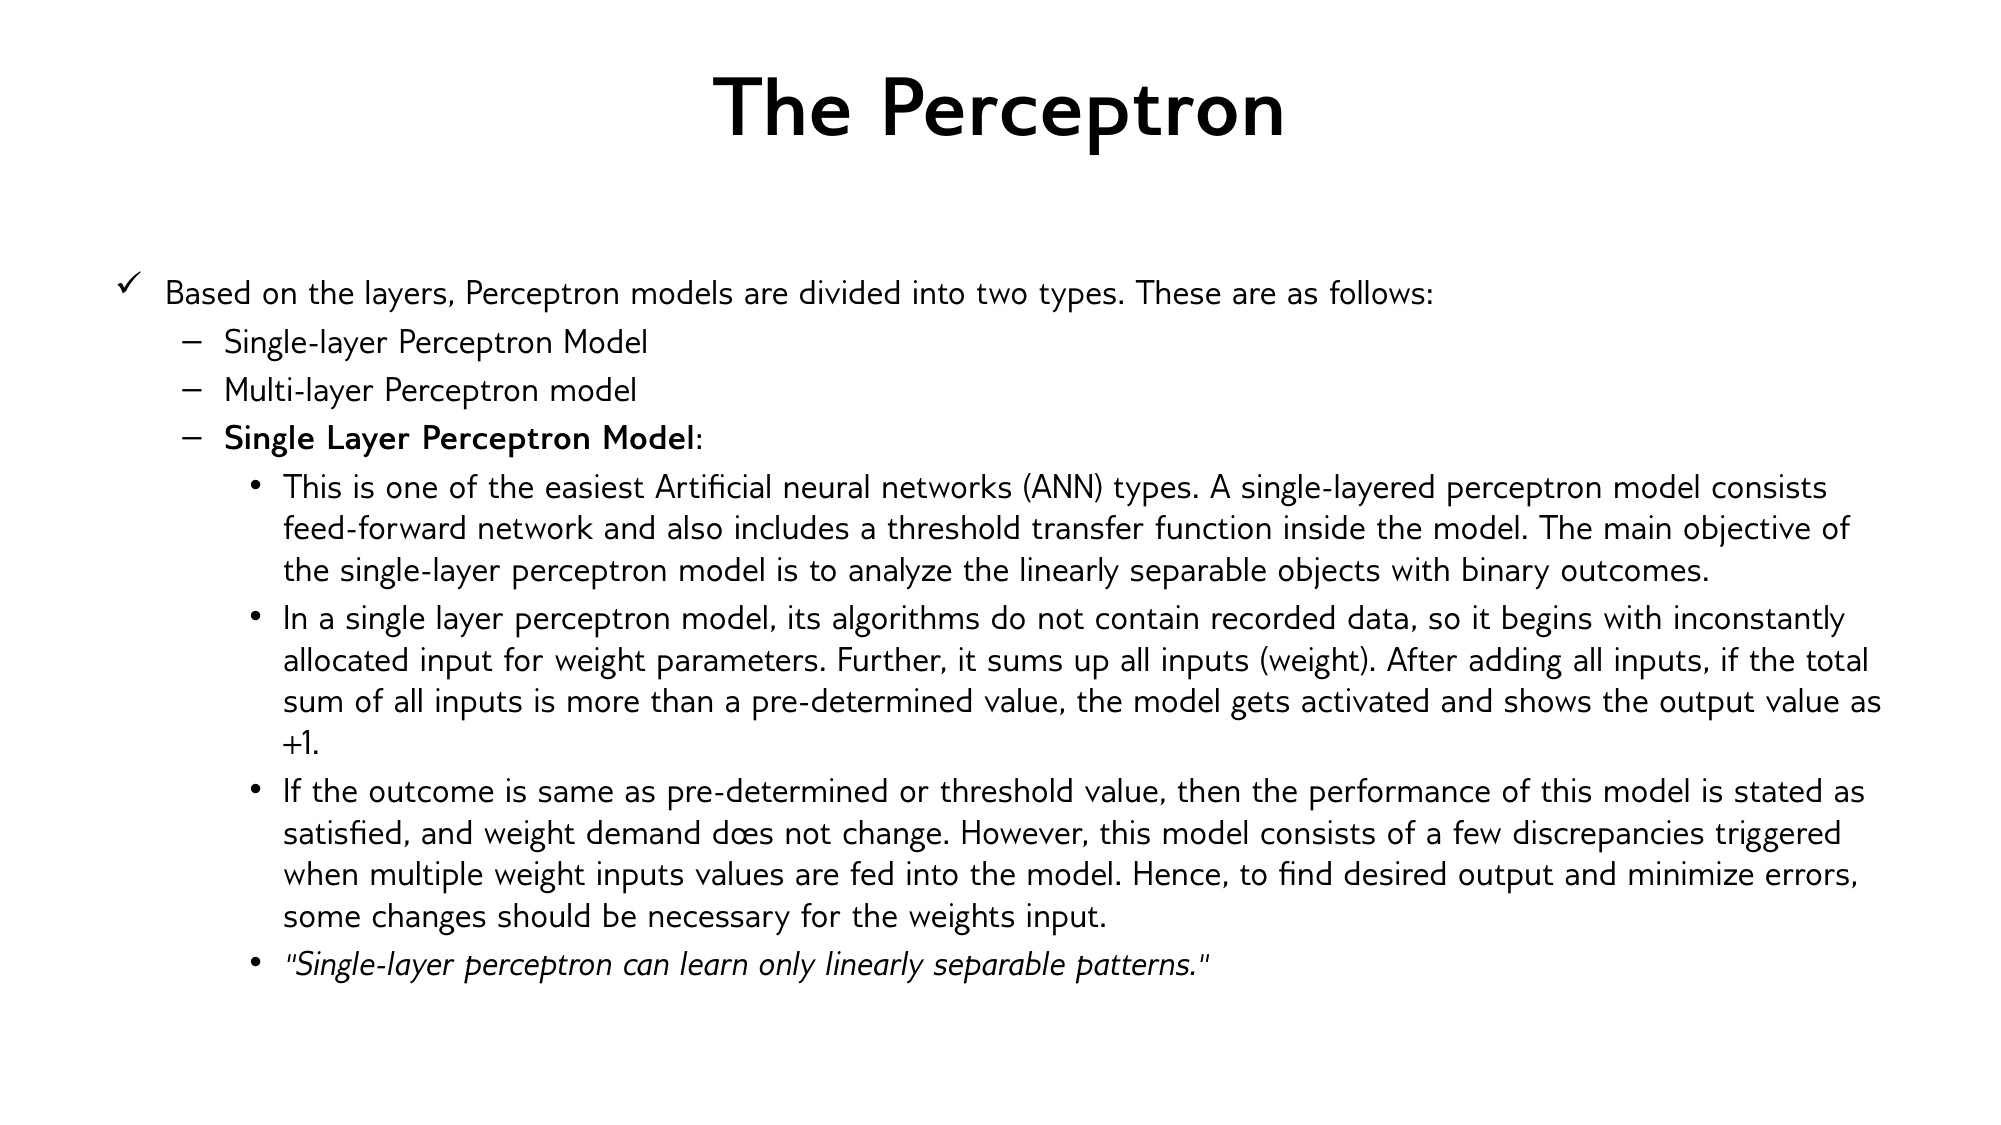

# The Perceptron
Based on the layers, Perceptron models are divided into two types. These are as follows:
Single-layer Perceptron Model
Multi-layer Perceptron model
Single Layer Perceptron Model:
This is one of the easiest Artificial neural networks (ANN) types. A single-layered perceptron model consists feed-forward network and also includes a threshold transfer function inside the model. The main objective of the single-layer perceptron model is to analyze the linearly separable objects with binary outcomes.
In a single layer perceptron model, its algorithms do not contain recorded data, so it begins with inconstantly allocated input for weight parameters. Further, it sums up all inputs (weight). After adding all inputs, if the total sum of all inputs is more than a pre-determined value, the model gets activated and shows the output value as +1.
If the outcome is same as pre-determined or threshold value, then the performance of this model is stated as satisfied, and weight demand does not change. However, this model consists of a few discrepancies triggered when multiple weight inputs values are fed into the model. Hence, to find desired output and minimize errors, some changes should be necessary for the weights input.
"Single-layer perceptron can learn only linearly separable patterns."